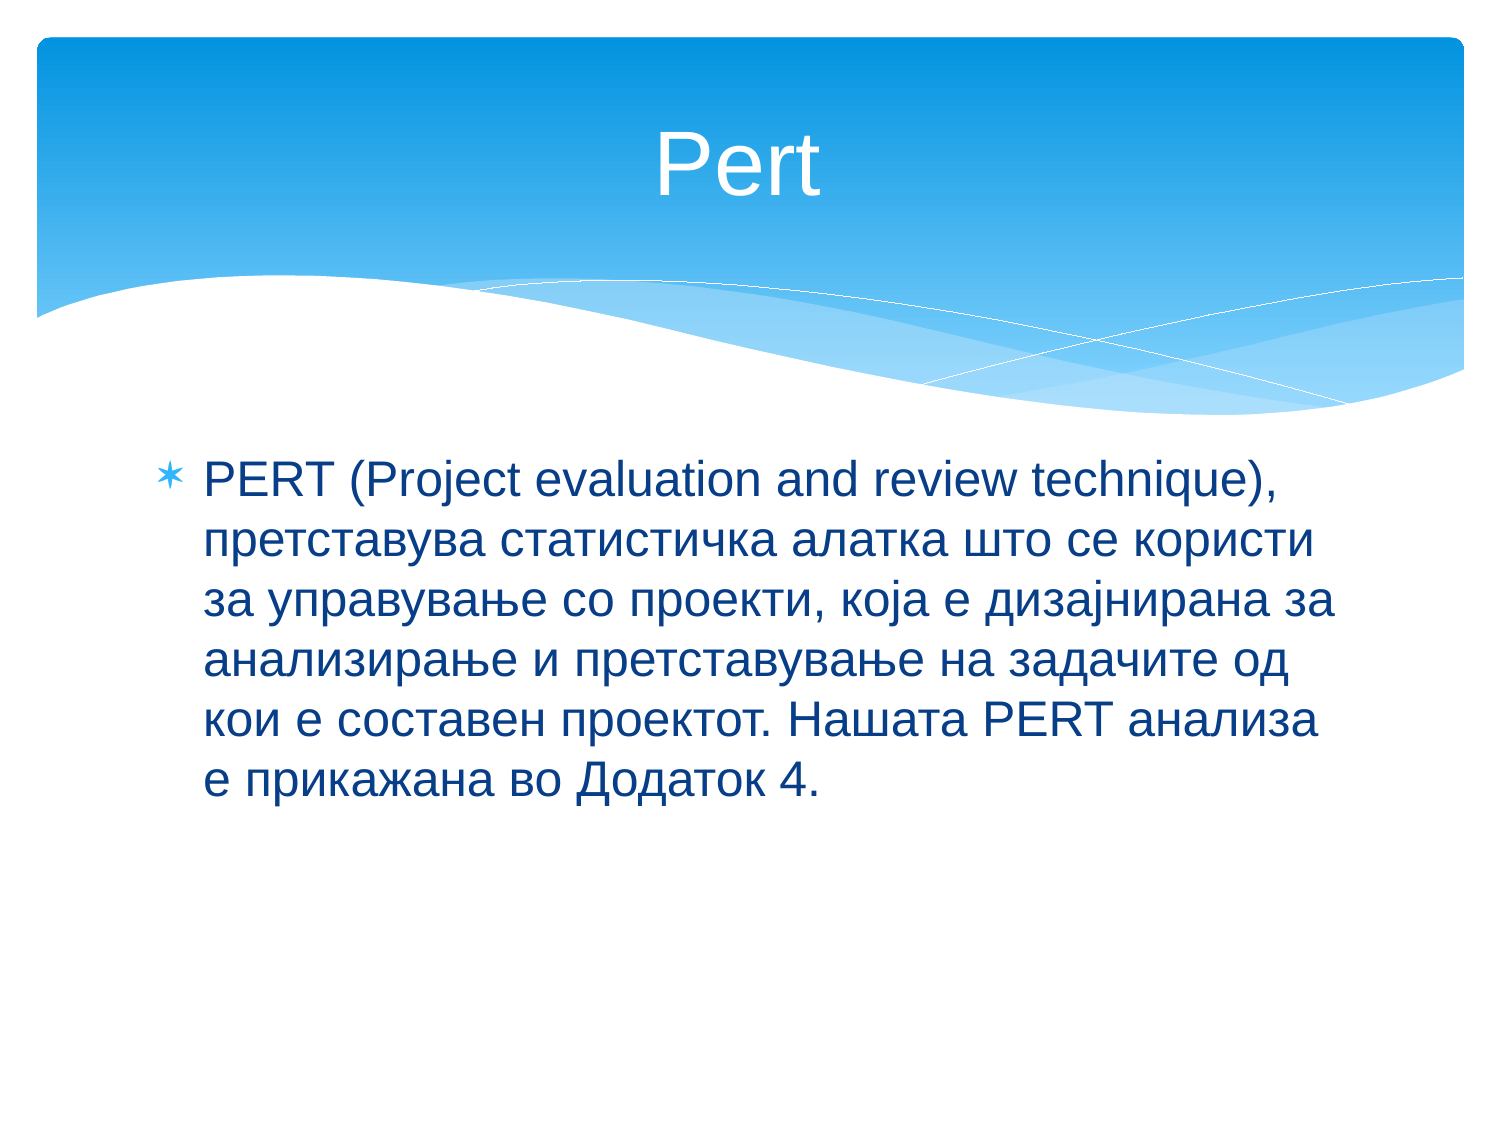

# Pert
PERT (Project evaluation and review technique), претставува статистичка алатка што се користи за управување со проекти, која е дизајнирана за анализирање и претставување на задачите од кои е составен проектот. Нашата PERT анализа е прикажана во Додаток 4.